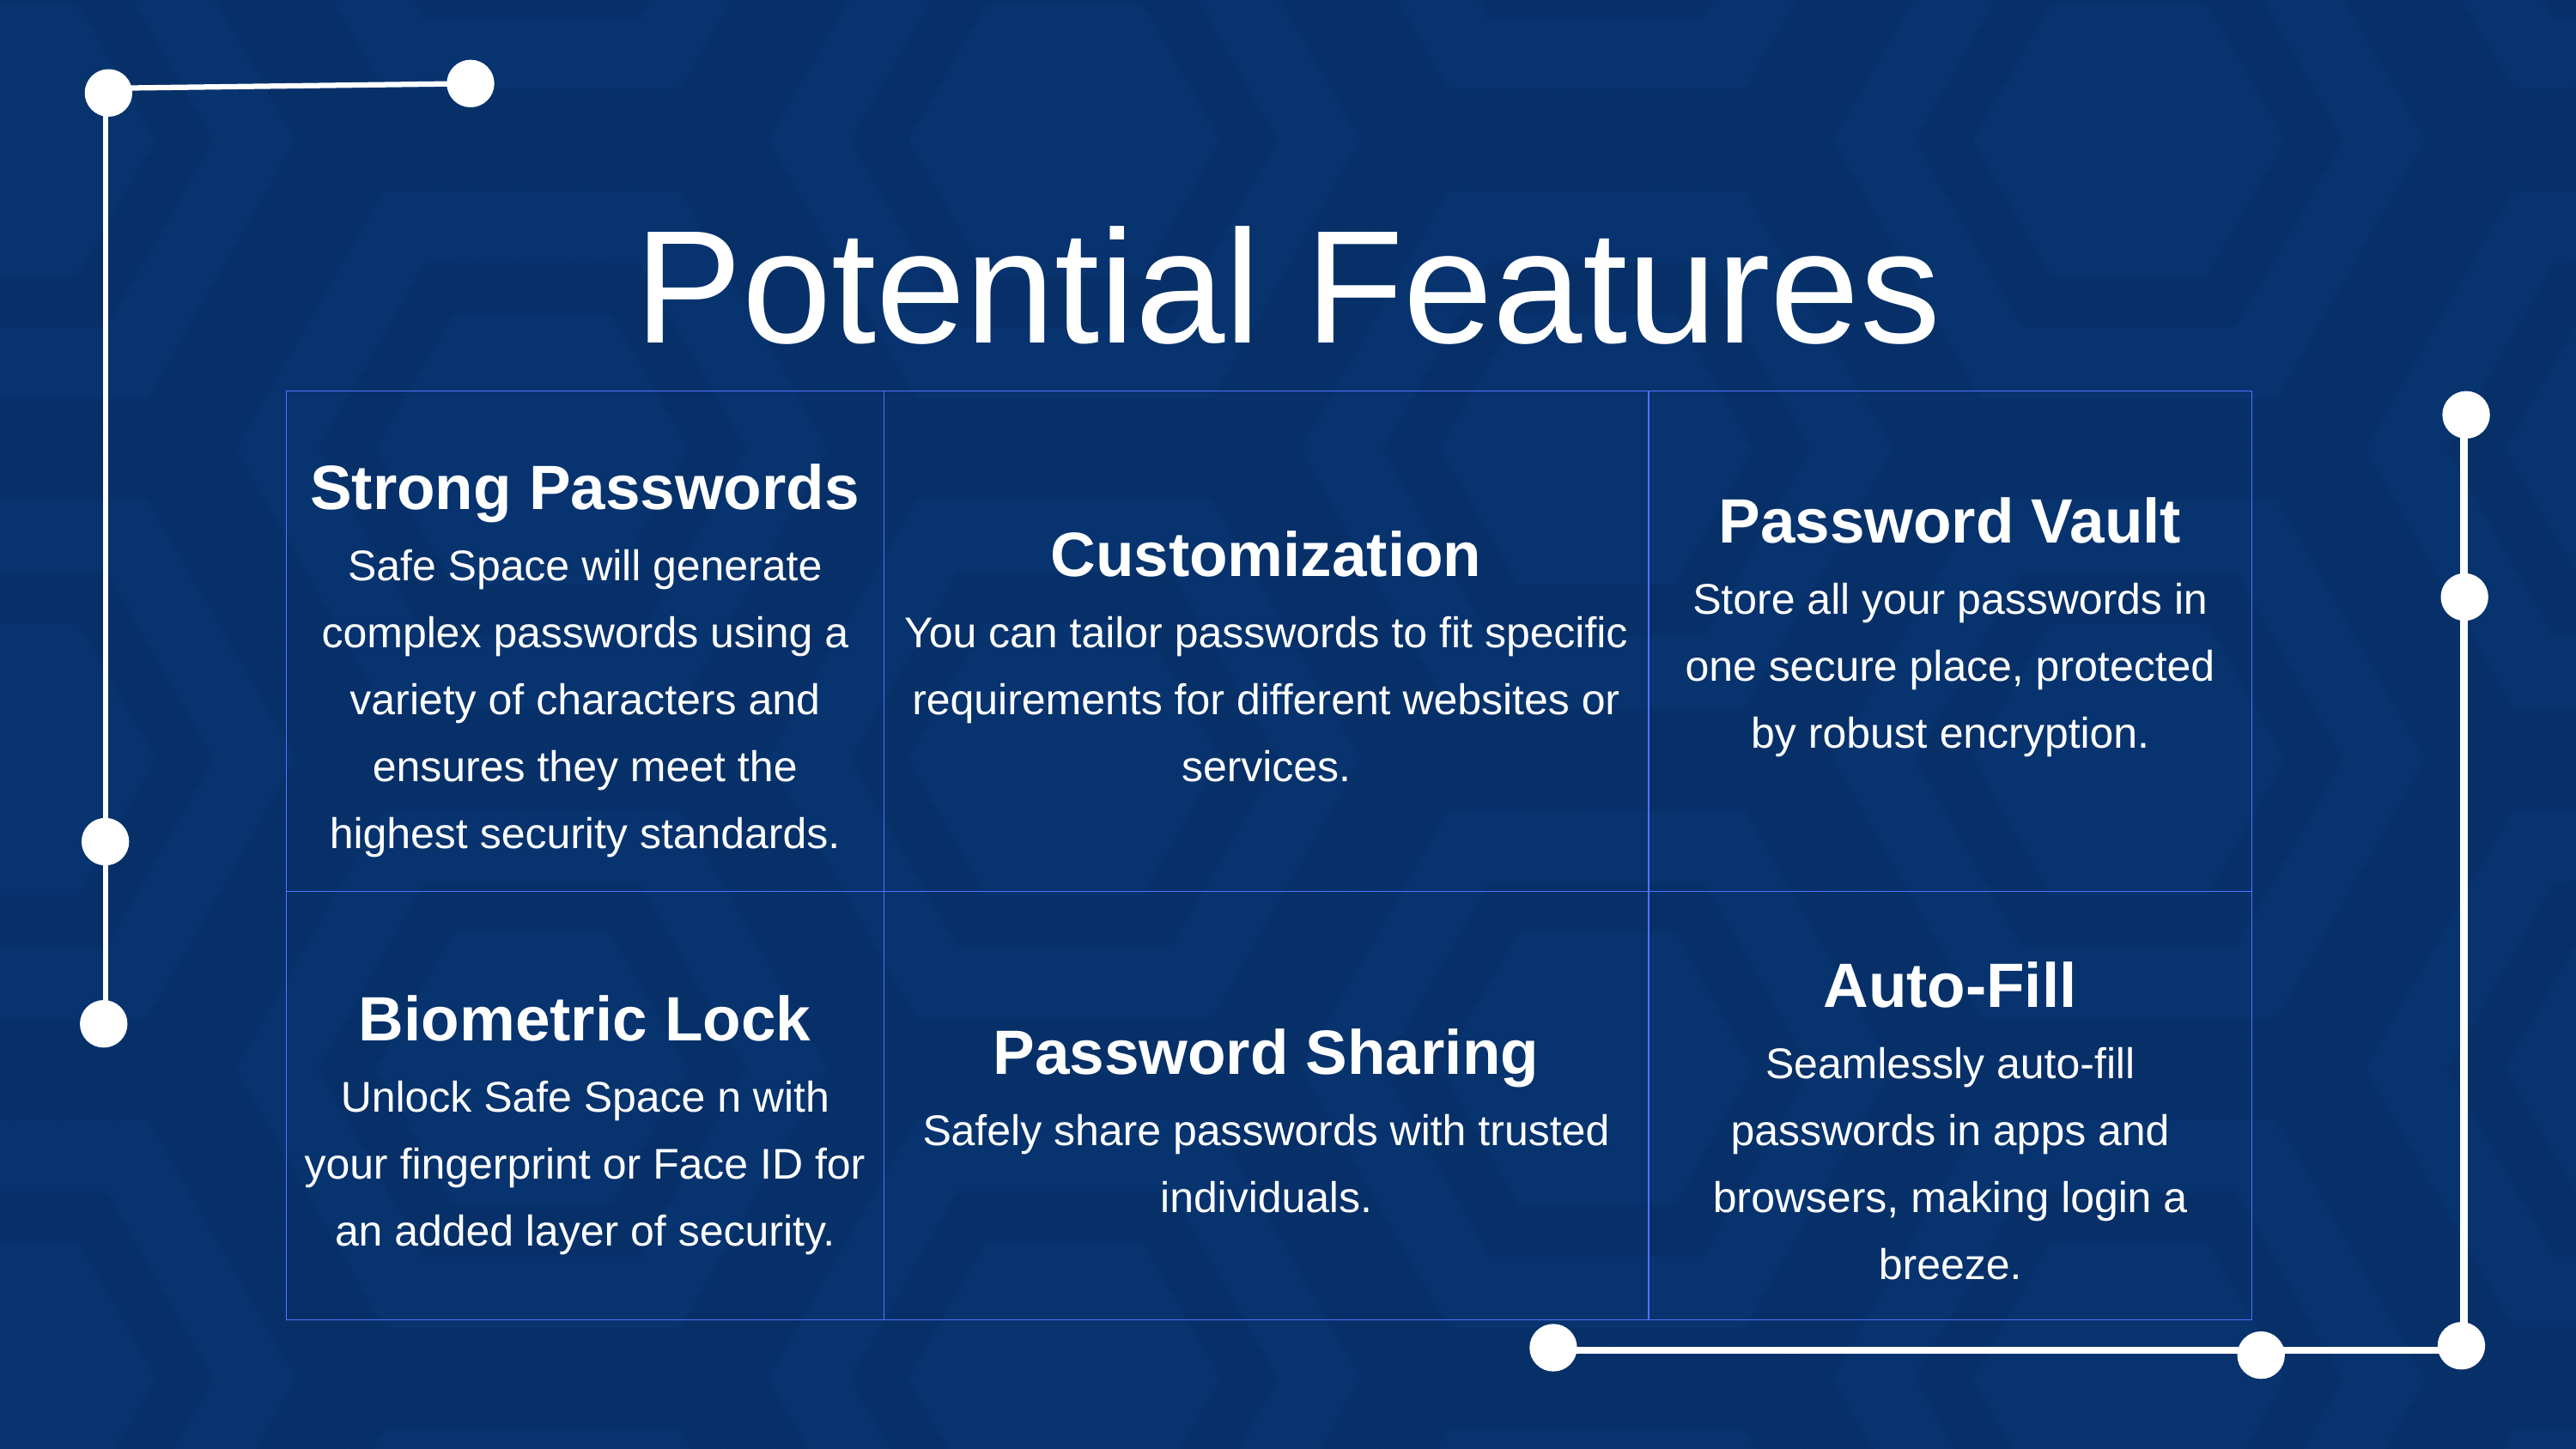

Potential Features
| Strong Passwords Safe Space will generate complex passwords using a variety of characters and ensures they meet the highest security standards. | Customization You can tailor passwords to fit specific requirements for different websites or services. | Password Vault Store all your passwords in one secure place, protected by robust encryption. |
| --- | --- | --- |
| Biometric Lock Unlock Safe Space n with your fingerprint or Face ID for an added layer of security. | Password Sharing Safely share passwords with trusted individuals. | Auto-Fill Seamlessly auto-fill passwords in apps and browsers, making login a breeze. |